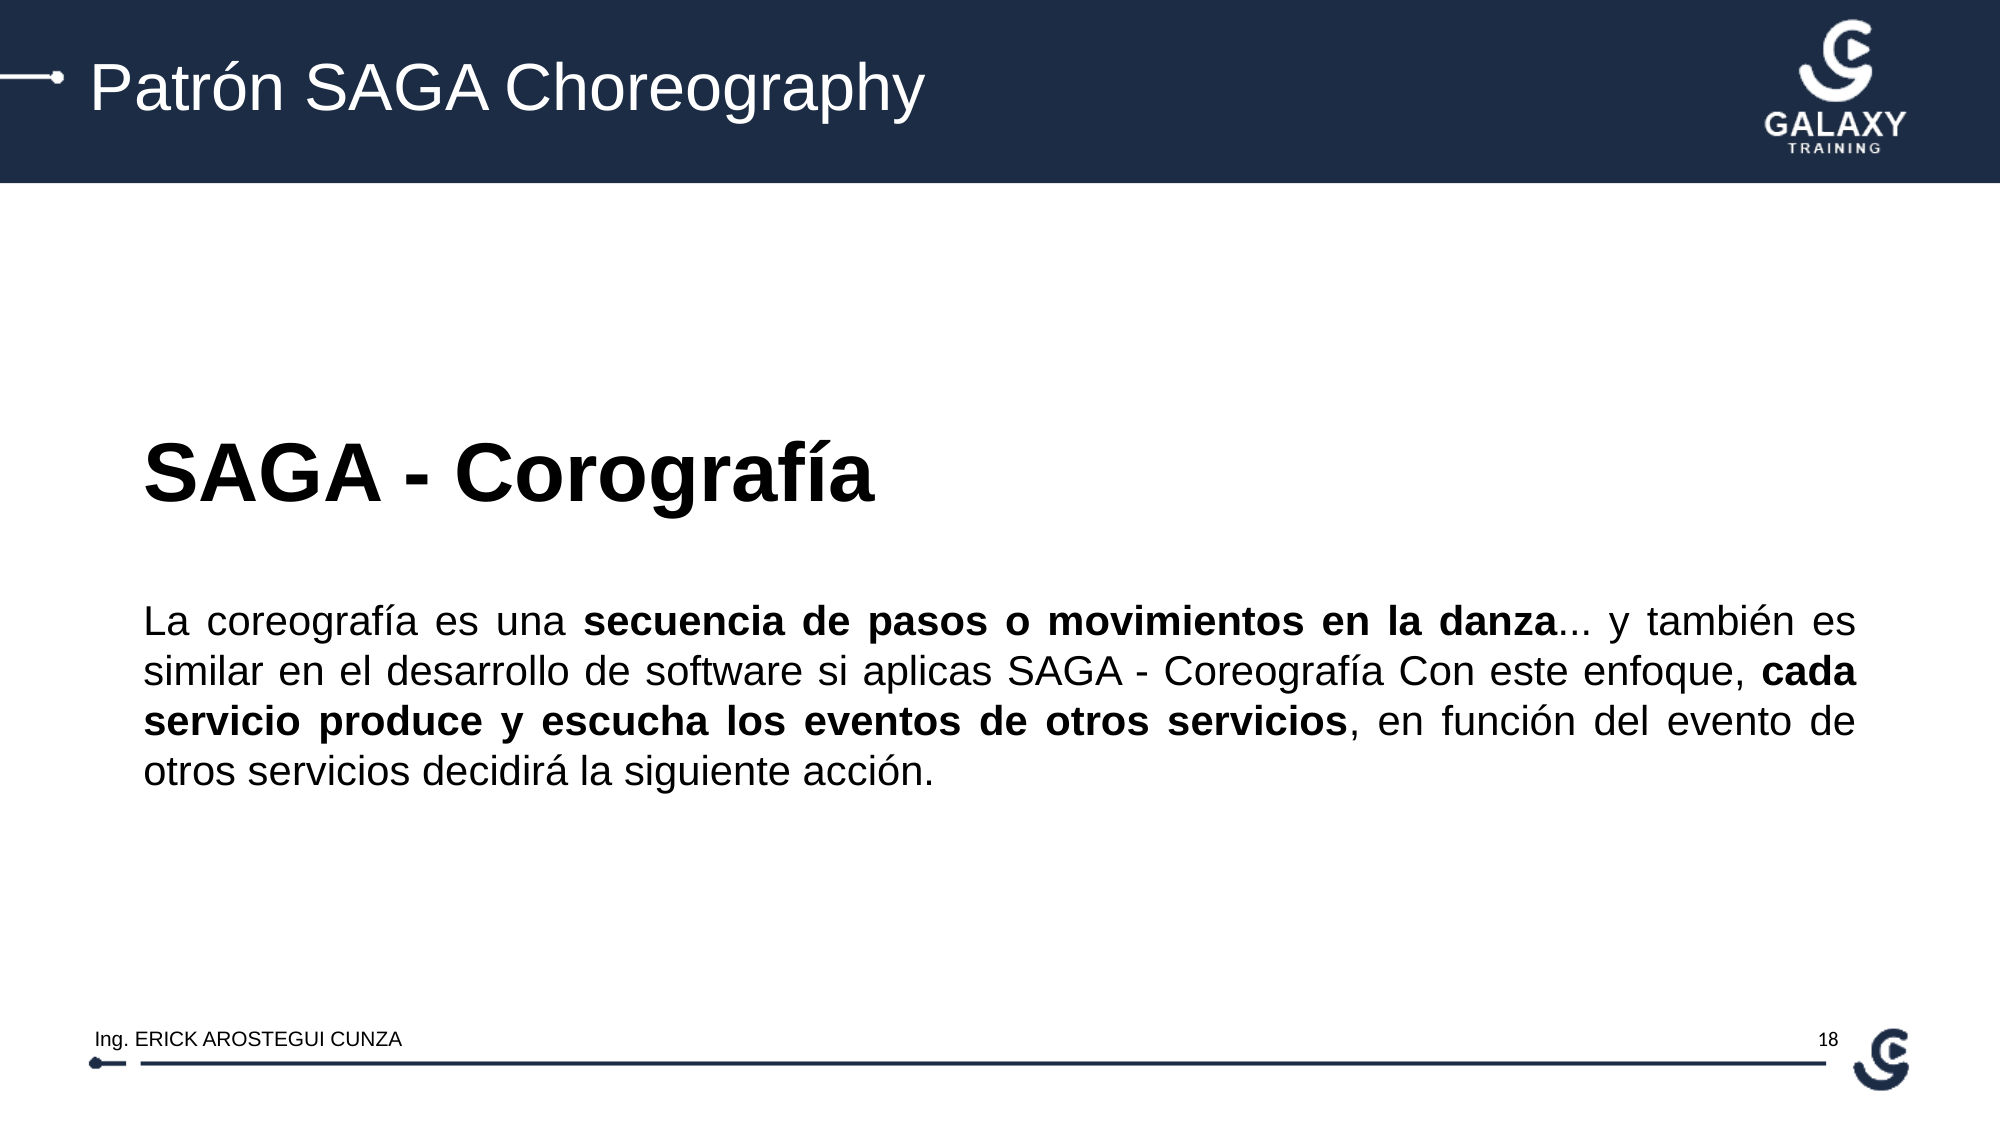

Patrón SAGA Choreography
SAGA - Corografía

La coreografía es una secuencia de pasos o movimientos en la danza... y también es similar en el desarrollo de software si aplicas SAGA - Coreografía Con este enfoque, cada servicio produce y escucha los eventos de otros servicios, en función del evento de otros servicios decidirá la siguiente acción.